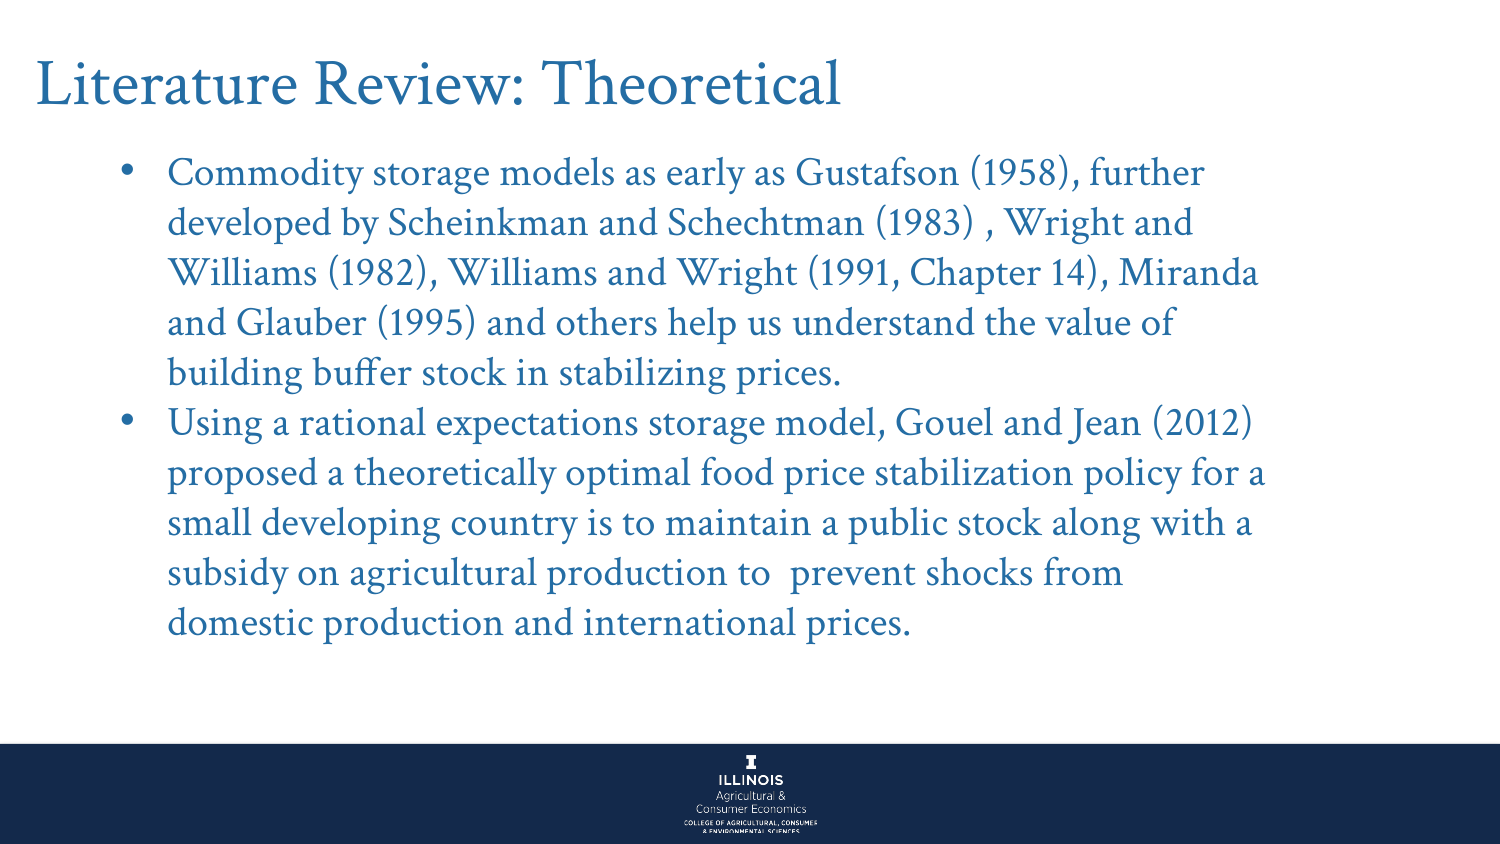

Literature Review: Theoretical

Commodity storage models as early as Gustafson (1958), further developed by Scheinkman and Schechtman (1983) , Wright and Williams (1982), Williams and Wright (1991, Chapter 14), Miranda and Glauber (1995) and others help us understand the value of building buffer stock in stabilizing prices.
Using a rational expectations storage model, Gouel and Jean (2012) proposed a theoretically optimal food price stabilization policy for a small developing country is to maintain a public stock along with a subsidy on agricultural production to  prevent shocks from domestic production and international prices.